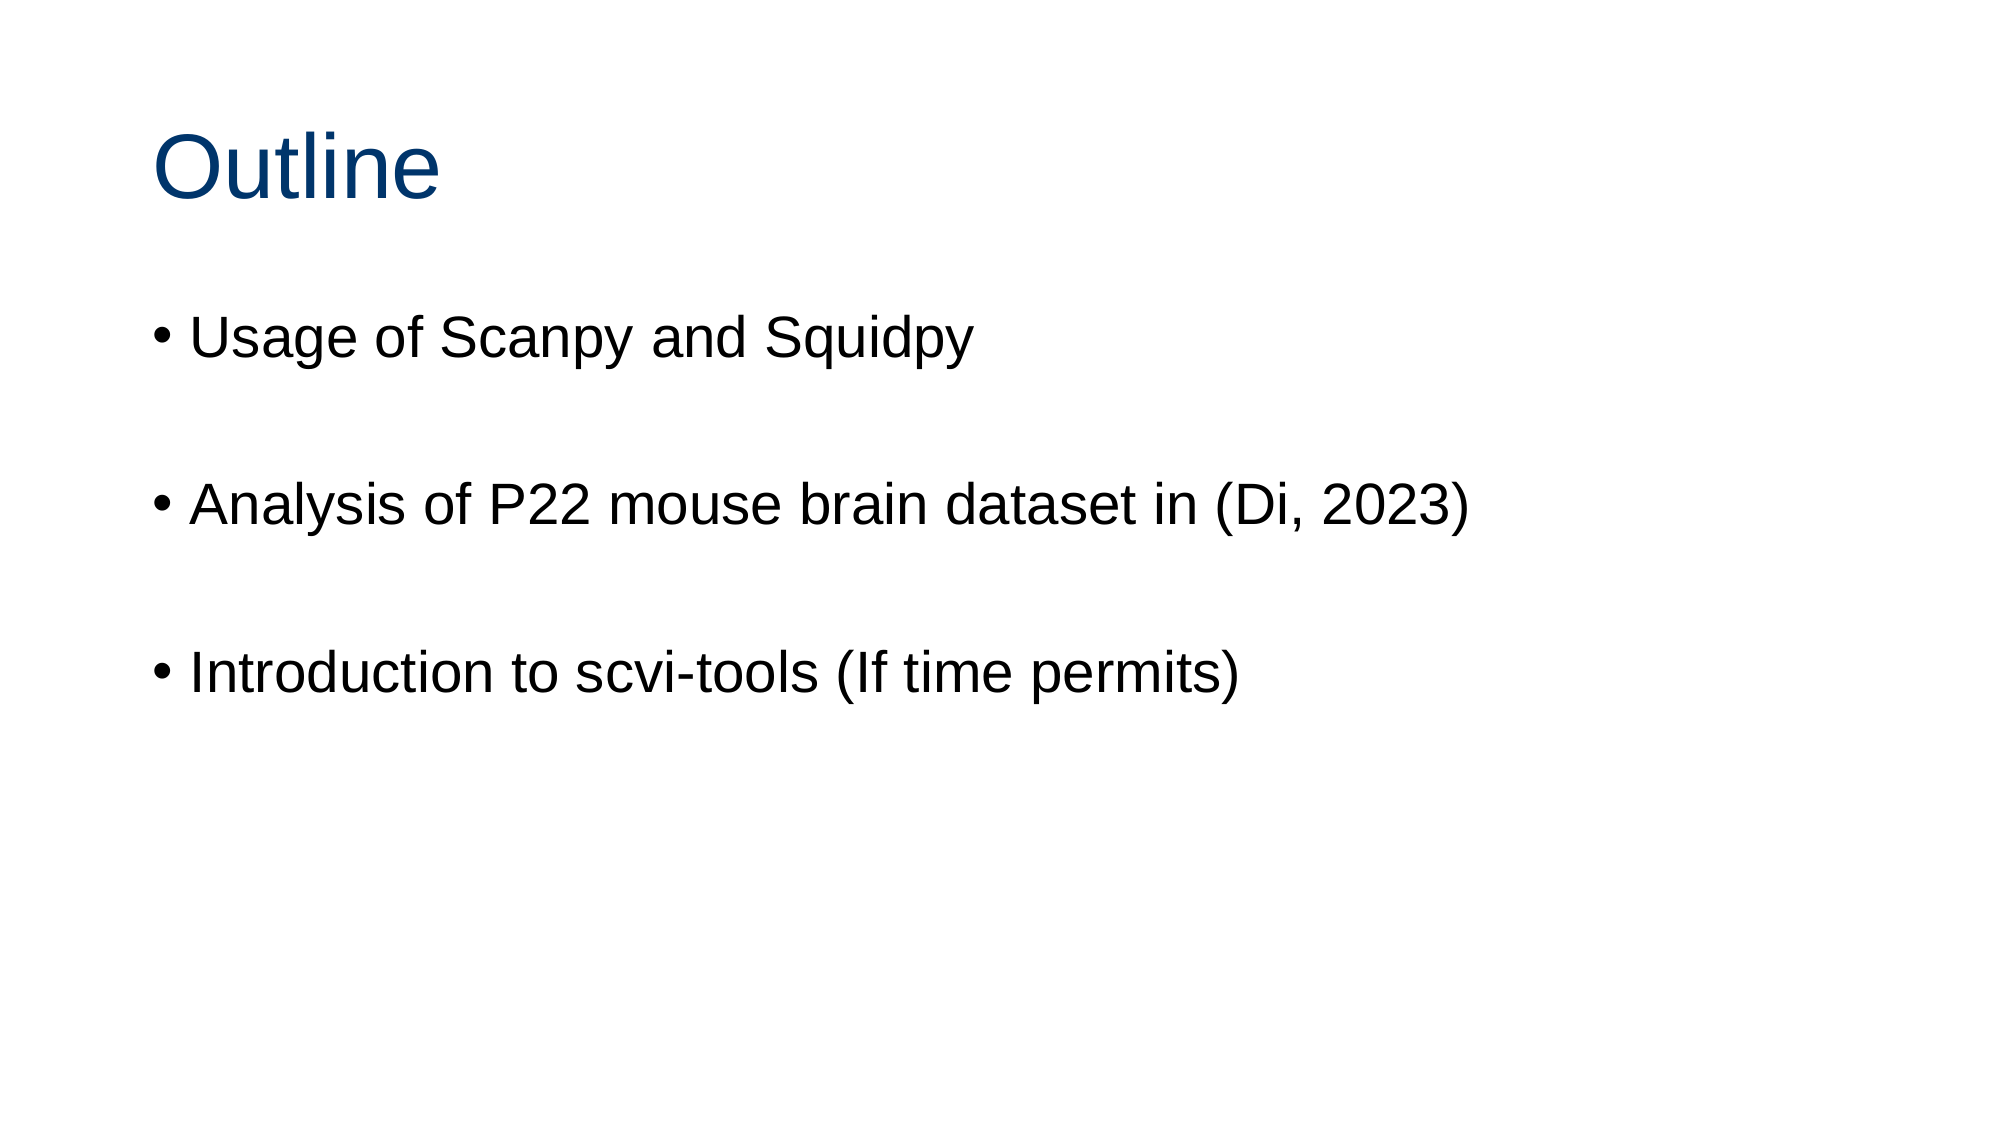

# Outline
Usage of Scanpy and Squidpy

Analysis of P22 mouse brain dataset in (Di, 2023)

Introduction to scvi-tools (If time permits)